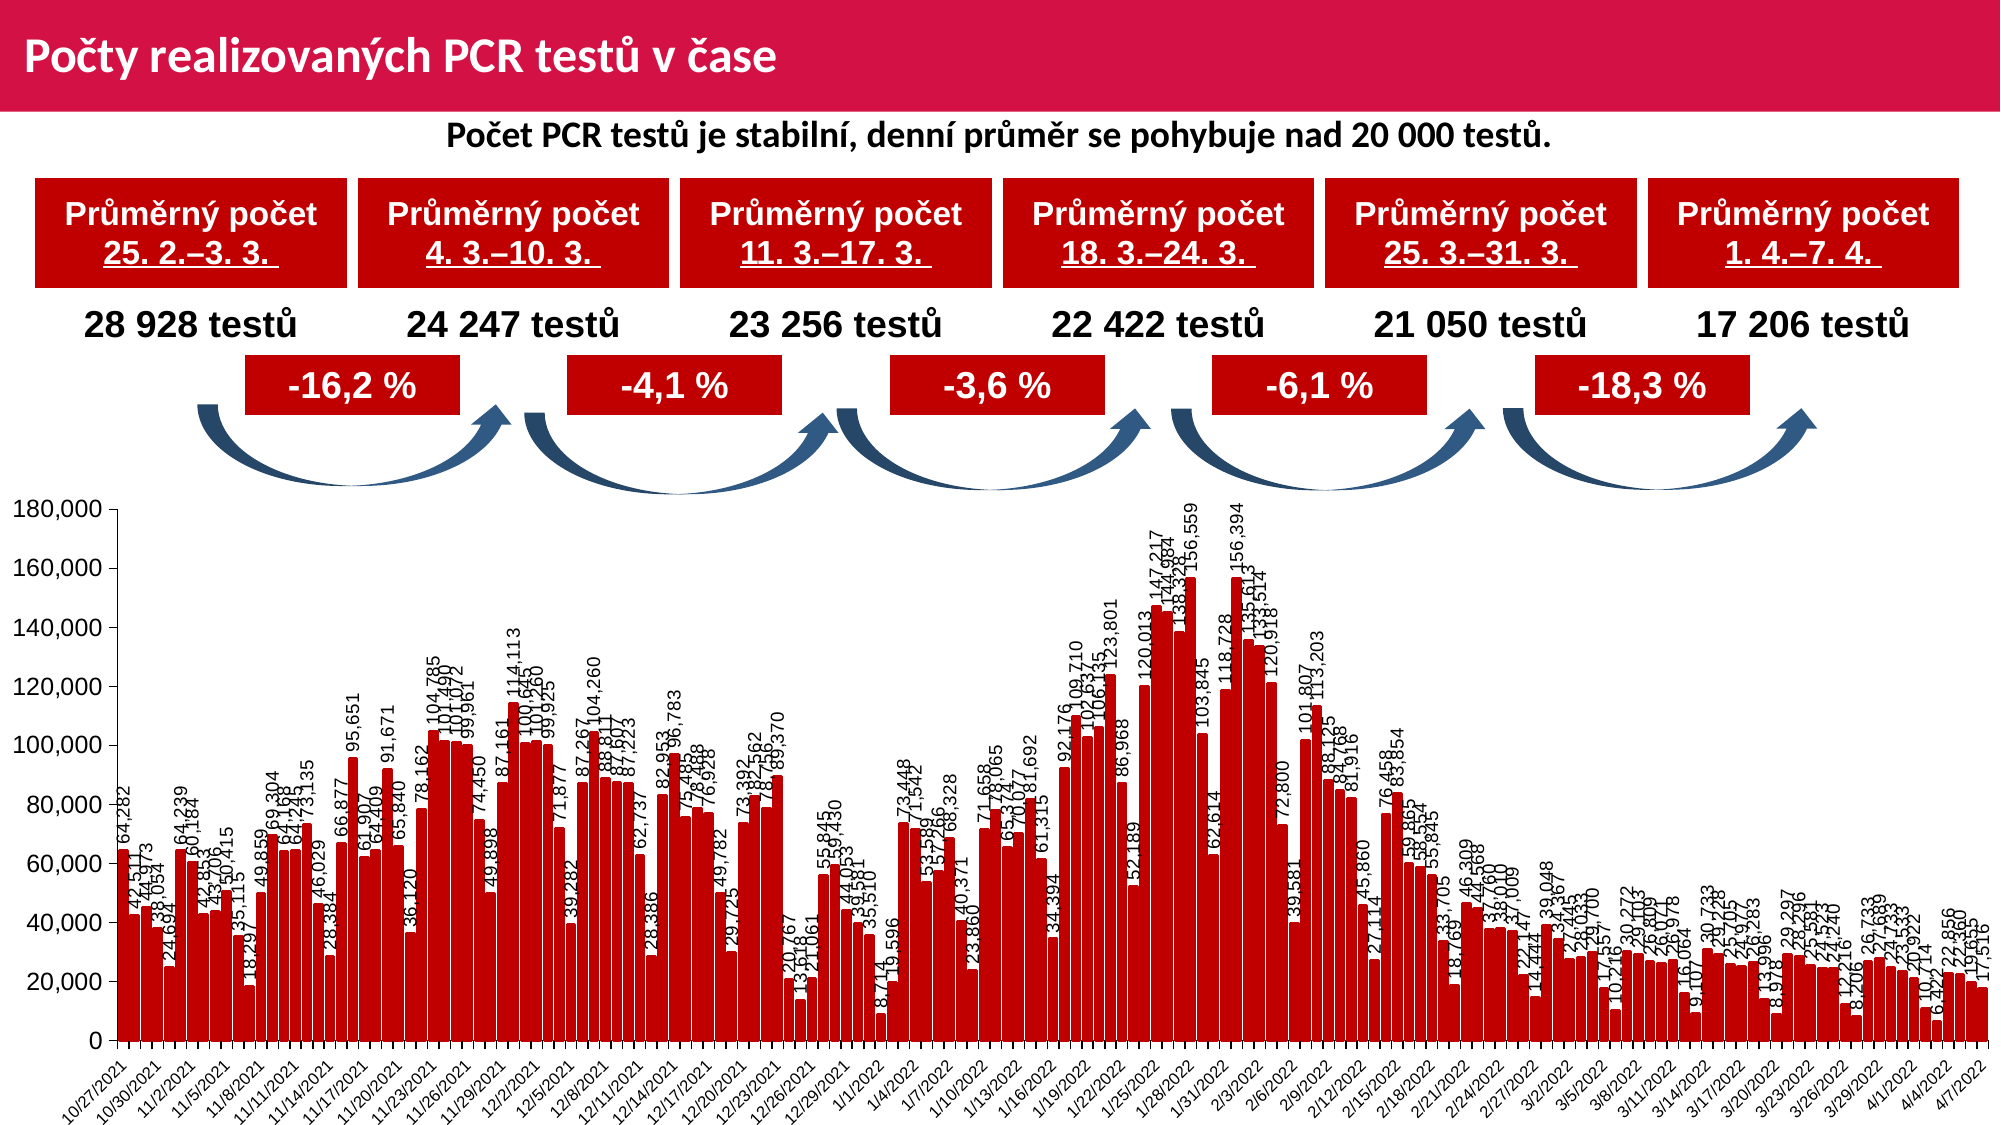

# Počty realizovaných PCR testů v čase
Počet PCR testů je stabilní, denní průměr se pohybuje nad 20 000 testů.
| Průměrný počet |  |  | Průměrný počet |  |  | Průměrný počet |  |  | Průměrný počet |  |  | Průměrný počet |  |  | Průměrný počet |  |  |
| --- | --- | --- | --- | --- | --- | --- | --- | --- | --- | --- | --- | --- | --- | --- | --- | --- | --- |
| 25. 2.–3. 3. |  |  | 4. 3.–10. 3. |  |  | 11. 3.–17. 3. |  |  | 18. 3.–24. 3. |  |  | 25. 3.–31. 3. |  |  | 1. 4.–7. 4. |  |  |
| 28 928 testů |  |  | 24 247 testů |  |  | 23 256 testů |  |  | 22 422 testů |  |  | 21 050 testů |  |  | 17 206 testů |  |  |
|  |  | -16,2 % |  |  | -4,1 % |  |  | -3,6 % |  |  | -6,1 % |  |  | -18,3 % |  |  |  |

### Chart

| Category |  |
|---|---|
| 44496 | 64282.0 |
| 44497 | 42511.0 |
| 44498 | 44973.0 |
| 44499 | 38054.0 |
| 44500 | 24694.0 |
| 44501 | 64239.0 |
| 44502 | 60184.0 |
| 44503 | 42853.0 |
| 44504 | 43706.0 |
| 44505 | 50415.0 |
| 44506 | 35115.0 |
| 44507 | 18297.0 |
| 44508 | 49859.0 |
| 44509 | 69304.0 |
| 44510 | 64168.0 |
| 44511 | 64245.0 |
| 44512 | 73135.0 |
| 44513 | 46029.0 |
| 44514 | 28384.0 |
| 44515 | 66877.0 |
| 44516 | 95651.0 |
| 44517 | 61907.0 |
| 44518 | 64409.0 |
| 44519 | 91671.0 |
| 44520 | 65840.0 |
| 44521 | 36120.0 |
| 44522 | 78162.0 |
| 44523 | 104785.0 |
| 44524 | 101490.0 |
| 44525 | 101072.0 |
| 44526 | 99961.0 |
| 44527 | 74450.0 |
| 44528 | 49898.0 |
| 44529 | 87161.0 |
| 44530 | 114113.0 |
| 44531 | 100645.0 |
| 44532 | 101260.0 |
| 44533 | 99925.0 |
| 44534 | 71877.0 |
| 44535 | 39282.0 |
| 44536 | 87267.0 |
| 44537 | 104260.0 |
| 44538 | 88811.0 |
| 44539 | 87607.0 |
| 44540 | 87223.0 |
| 44541 | 62737.0 |
| 44542 | 28386.0 |
| 44543 | 82953.0 |
| 44544 | 96783.0 |
| 44545 | 75485.0 |
| 44546 | 78488.0 |
| 44547 | 76928.0 |
| 44548 | 49782.0 |
| 44549 | 29725.0 |
| 44550 | 73392.0 |
| 44551 | 82562.0 |
| 44552 | 78756.0 |
| 44553 | 89370.0 |
| 44554 | 20767.0 |
| 44555 | 13618.0 |
| 44556 | 21061.0 |
| 44557 | 55845.0 |
| 44558 | 59430.0 |
| 44559 | 44053.0 |
| 44560 | 39581.0 |
| 44561 | 35510.0 |
| 44562 | 8714.0 |
| 44563 | 19596.0 |
| 44564 | 73448.0 |
| 44565 | 71542.0 |
| 44566 | 53589.0 |
| 44567 | 57266.0 |
| 44568 | 68328.0 |
| 44569 | 40371.0 |
| 44570 | 23860.0 |
| 44571 | 71658.0 |
| 44572 | 78065.0 |
| 44573 | 65374.0 |
| 44574 | 70077.0 |
| 44575 | 81692.0 |
| 44576 | 61315.0 |
| 44577 | 34394.0 |
| 44578 | 92176.0 |
| 44579 | 109710.0 |
| 44580 | 102637.0 |
| 44581 | 106135.0 |
| 44582 | 123801.0 |
| 44583 | 86968.0 |
| 44584 | 52189.0 |
| 44585 | 120013.0 |
| 44586 | 147217.0 |
| 44587 | 144984.0 |
| 44588 | 138328.0 |
| 44589 | 156559.0 |
| 44590 | 103845.0 |
| 44591 | 62614.0 |
| 44592 | 118728.0 |
| 44593 | 156394.0 |
| 44594 | 135613.0 |
| 44595 | 133514.0 |
| 44596 | 120918.0 |
| 44597 | 72800.0 |
| 44598 | 39581.0 |
| 44599 | 101807.0 |
| 44600 | 113203.0 |
| 44601 | 88125.0 |
| 44602 | 84768.0 |
| 44603 | 81916.0 |
| 44604 | 45860.0 |
| 44605 | 27114.0 |
| 44606 | 76458.0 |
| 44607 | 83854.0 |
| 44608 | 59865.0 |
| 44609 | 58554.0 |
| 44610 | 55845.0 |
| 44611 | 33705.0 |
| 44612 | 18769.0 |
| 44613 | 46309.0 |
| 44614 | 44568.0 |
| 44615 | 37760.0 |
| 44616 | 38010.0 |
| 44617 | 37009.0 |
| 44618 | 22147.0 |
| 44619 | 14444.0 |
| 44620 | 39048.0 |
| 44621 | 34367.0 |
| 44622 | 27445.0 |
| 44623 | 28033.0 |
| 44624 | 29700.0 |
| 44625 | 17557.0 |
| 44626 | 10216.0 |
| 44627 | 30272.0 |
| 44628 | 29103.0 |
| 44629 | 26809.0 |
| 44630 | 26071.0 |
| 44631 | 26978.0 |
| 44632 | 16064.0 |
| 44633 | 9107.0 |
| 44634 | 30733.0 |
| 44635 | 29228.0 |
| 44636 | 25705.0 |
| 44637 | 24977.0 |
| 44638 | 26283.0 |
| 44639 | 13996.0 |
| 44640 | 8978.0 |
| 44641 | 29297.0 |
| 44642 | 28296.0 |
| 44643 | 25581.0 |
| 44644 | 24523.0 |
| 44645 | 24240.0 |
| 44646 | 12216.0 |
| 44647 | 8206.0 |
| 44648 | 26733.0 |
| 44649 | 27689.0 |
| 44650 | 24733.0 |
| 44651 | 23533.0 |
| 44652 | 20922.0 |
| 44653 | 10714.0 |
| 44654 | 6422.0 |
| 44655 | 22856.0 |
| 44656 | 22360.0 |
| 44657 | 19655.0 |
| 44658 | 17516.0 |